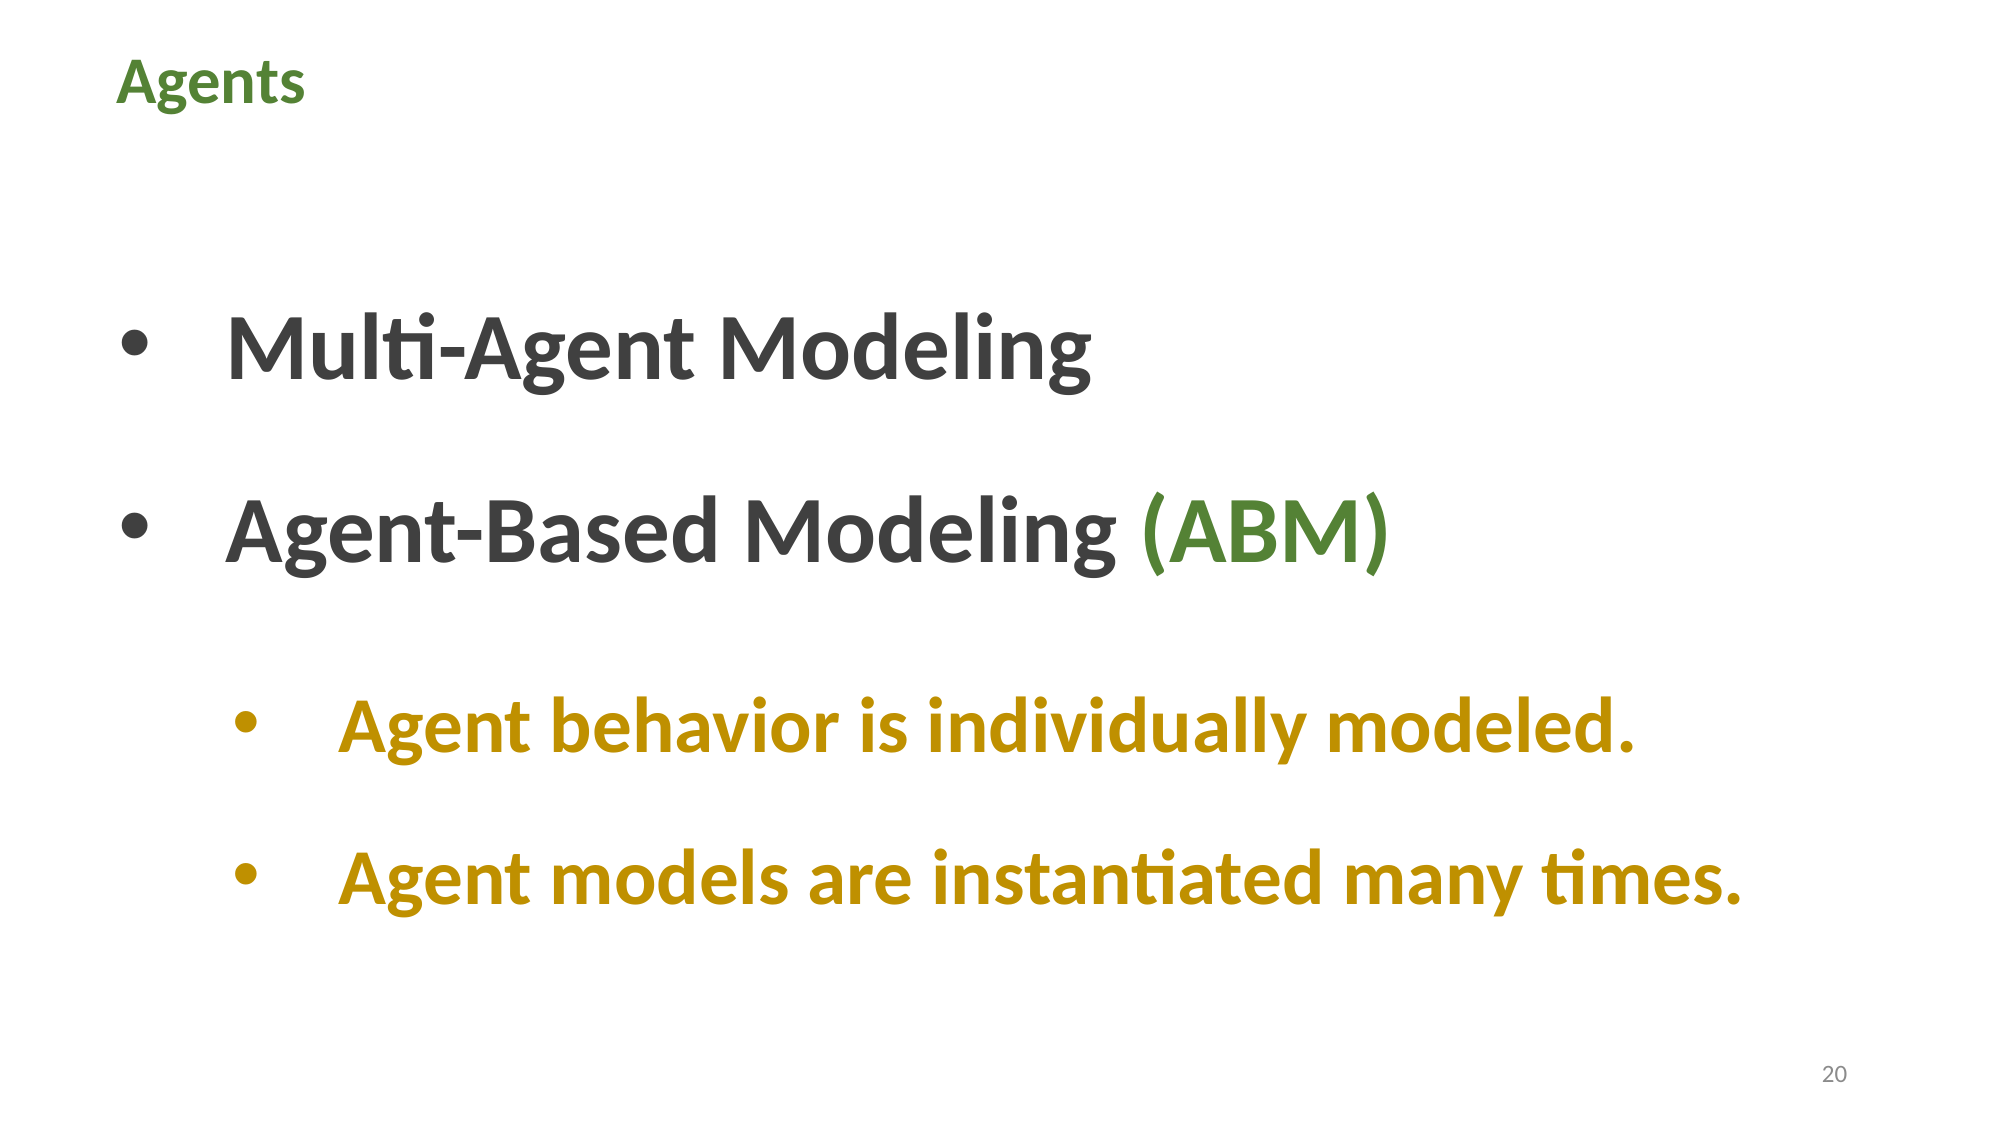

Agents
Multi-Agent Modeling
Agent-Based Modeling (ABM)
Agent behavior is individually modeled.
Agent models are instantiated many times.
20